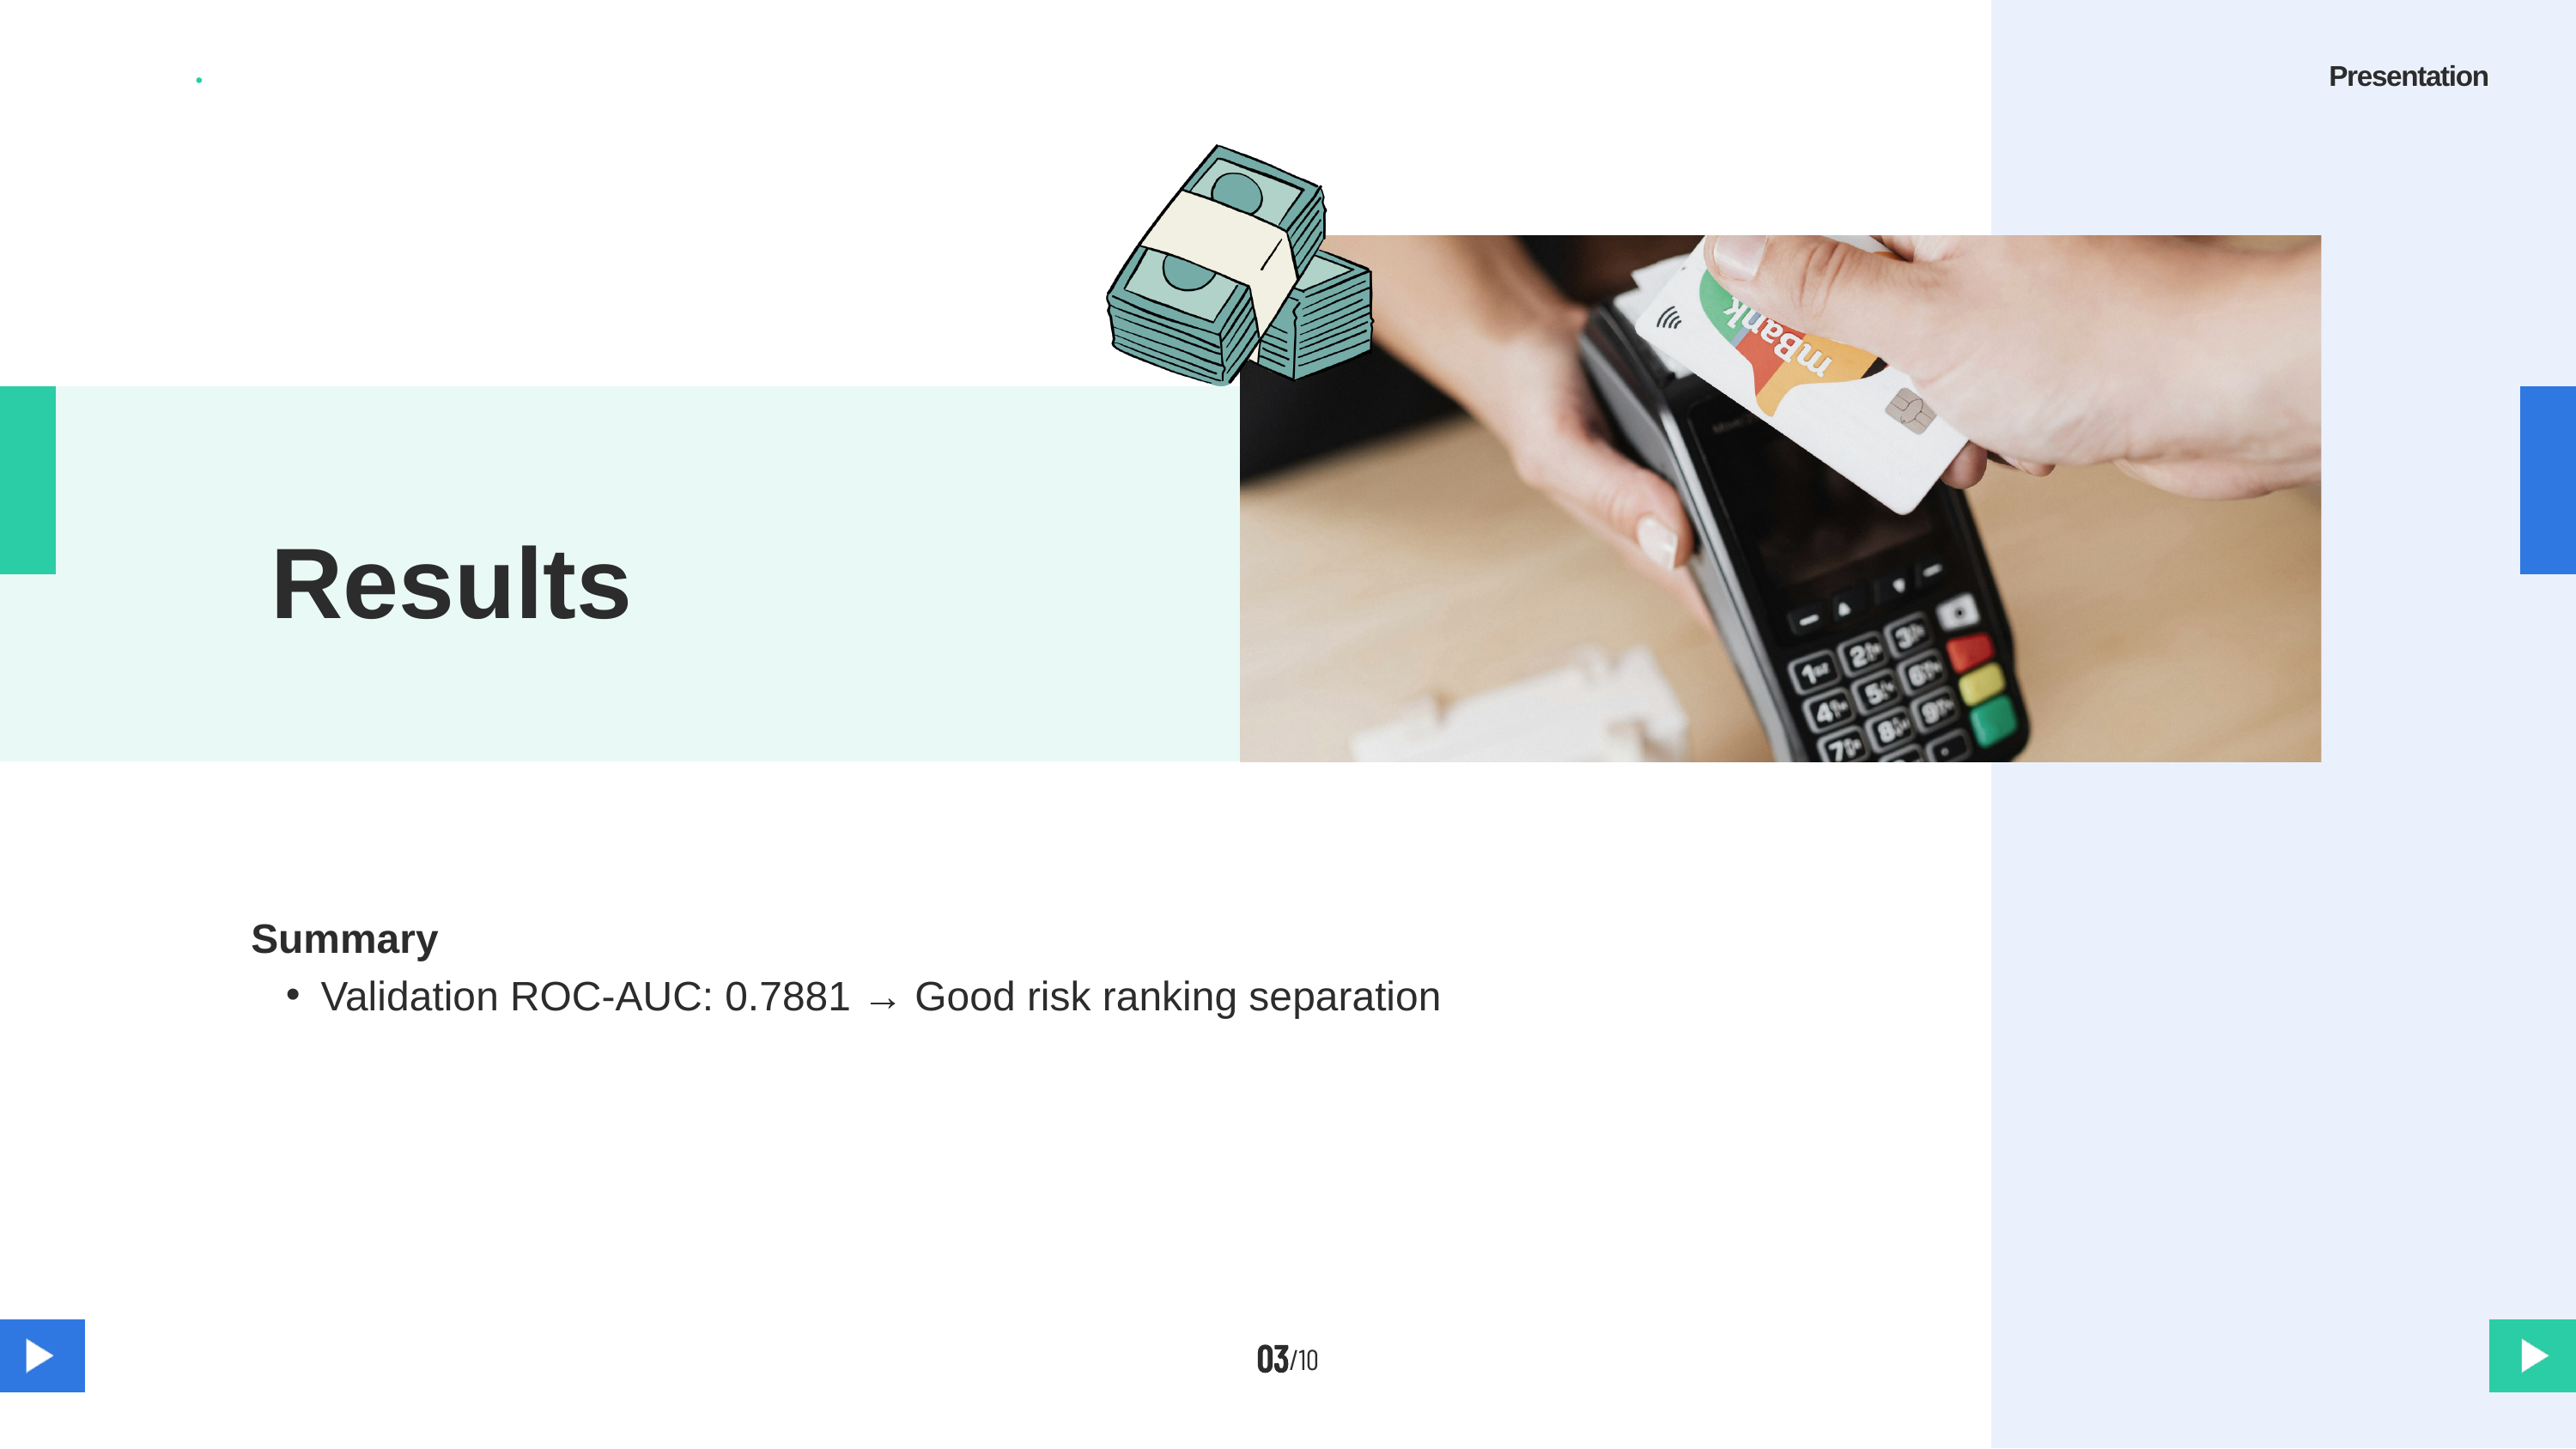

Presentation

Results
Summary
Validation ROC-AUC: 0.7881 → Good risk ranking separation

03
/
10